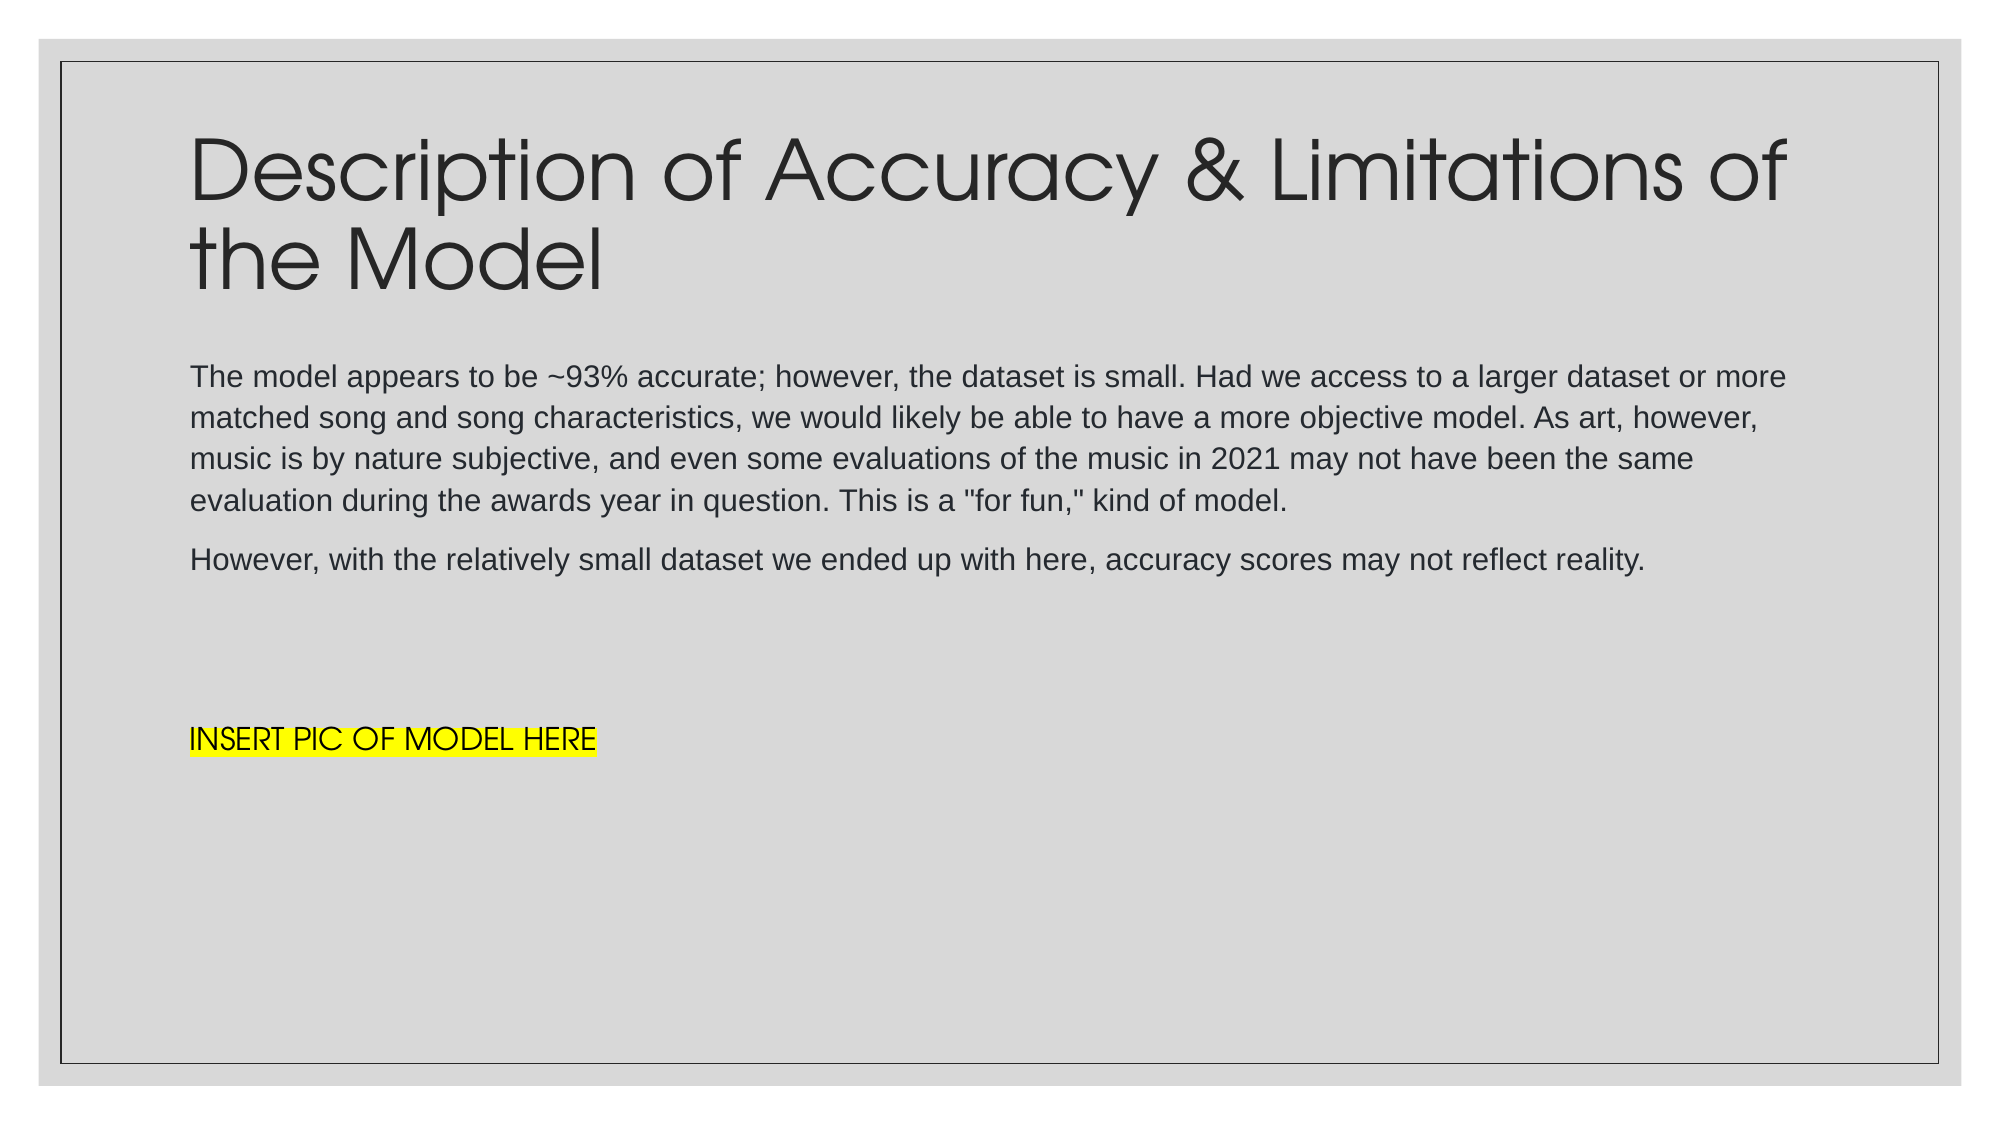

# Description of Accuracy & Limitations of the Model
The model appears to be ~93% accurate; however, the dataset is small. Had we access to a larger dataset or more matched song and song characteristics, we would likely be able to have a more objective model. As art, however, music is by nature subjective, and even some evaluations of the music in 2021 may not have been the same evaluation during the awards year in question. This is a "for fun," kind of model.
However, with the relatively small dataset we ended up with here, accuracy scores may not reflect reality.

INSERT PIC OF MODEL HERE